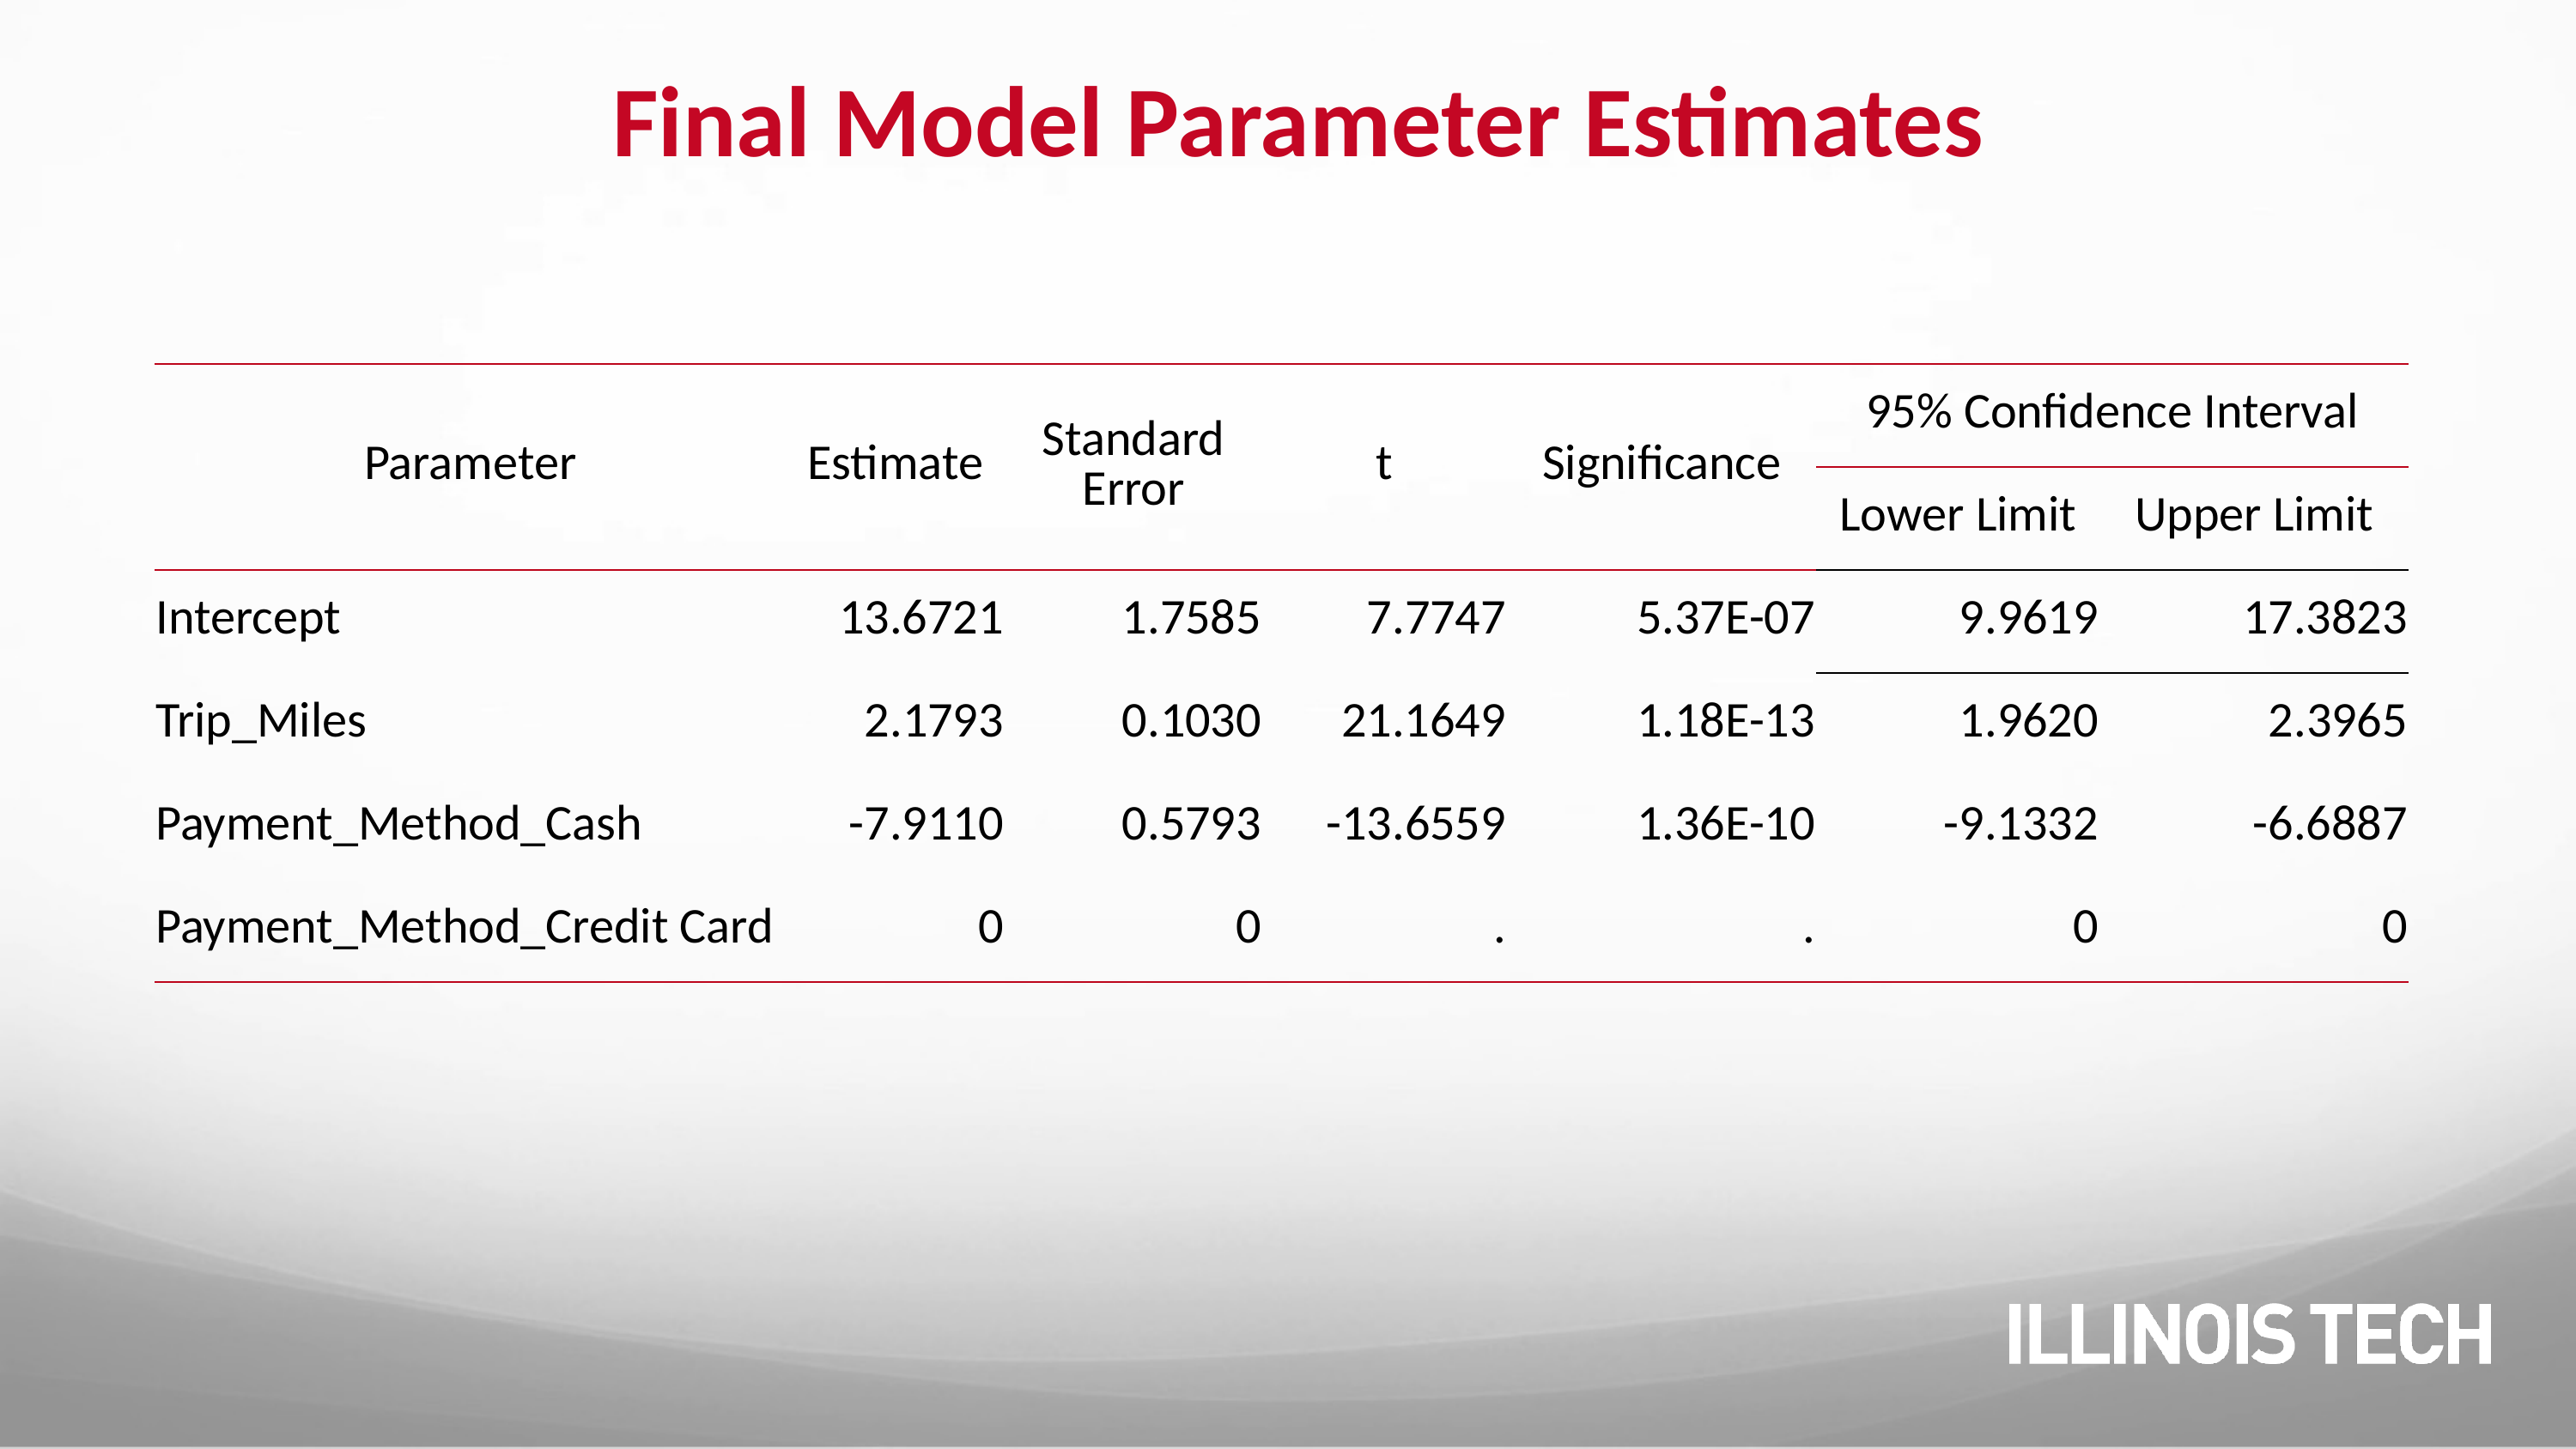

# Final Model Parameter Estimates
| Parameter | Estimate | Standard Error | t | Significance | 95% Confidence Interval | Upper 95 CI |
| --- | --- | --- | --- | --- | --- | --- |
|  |  |  |  |  | Lower Limit | Upper Limit |
| Intercept | 13.6721 | 1.7585 | 7.7747 | 5.37E-07 | 9.9619 | 17.3823 |
| Trip\_Miles | 2.1793 | 0.1030 | 21.1649 | 1.18E-13 | 1.9620 | 2.3965 |
| Payment\_Method\_Cash | -7.9110 | 0.5793 | -13.6559 | 1.36E-10 | -9.1332 | -6.6887 |
| Payment\_Method\_Credit Card | 0 | 0 | . | . | 0 | 0 |